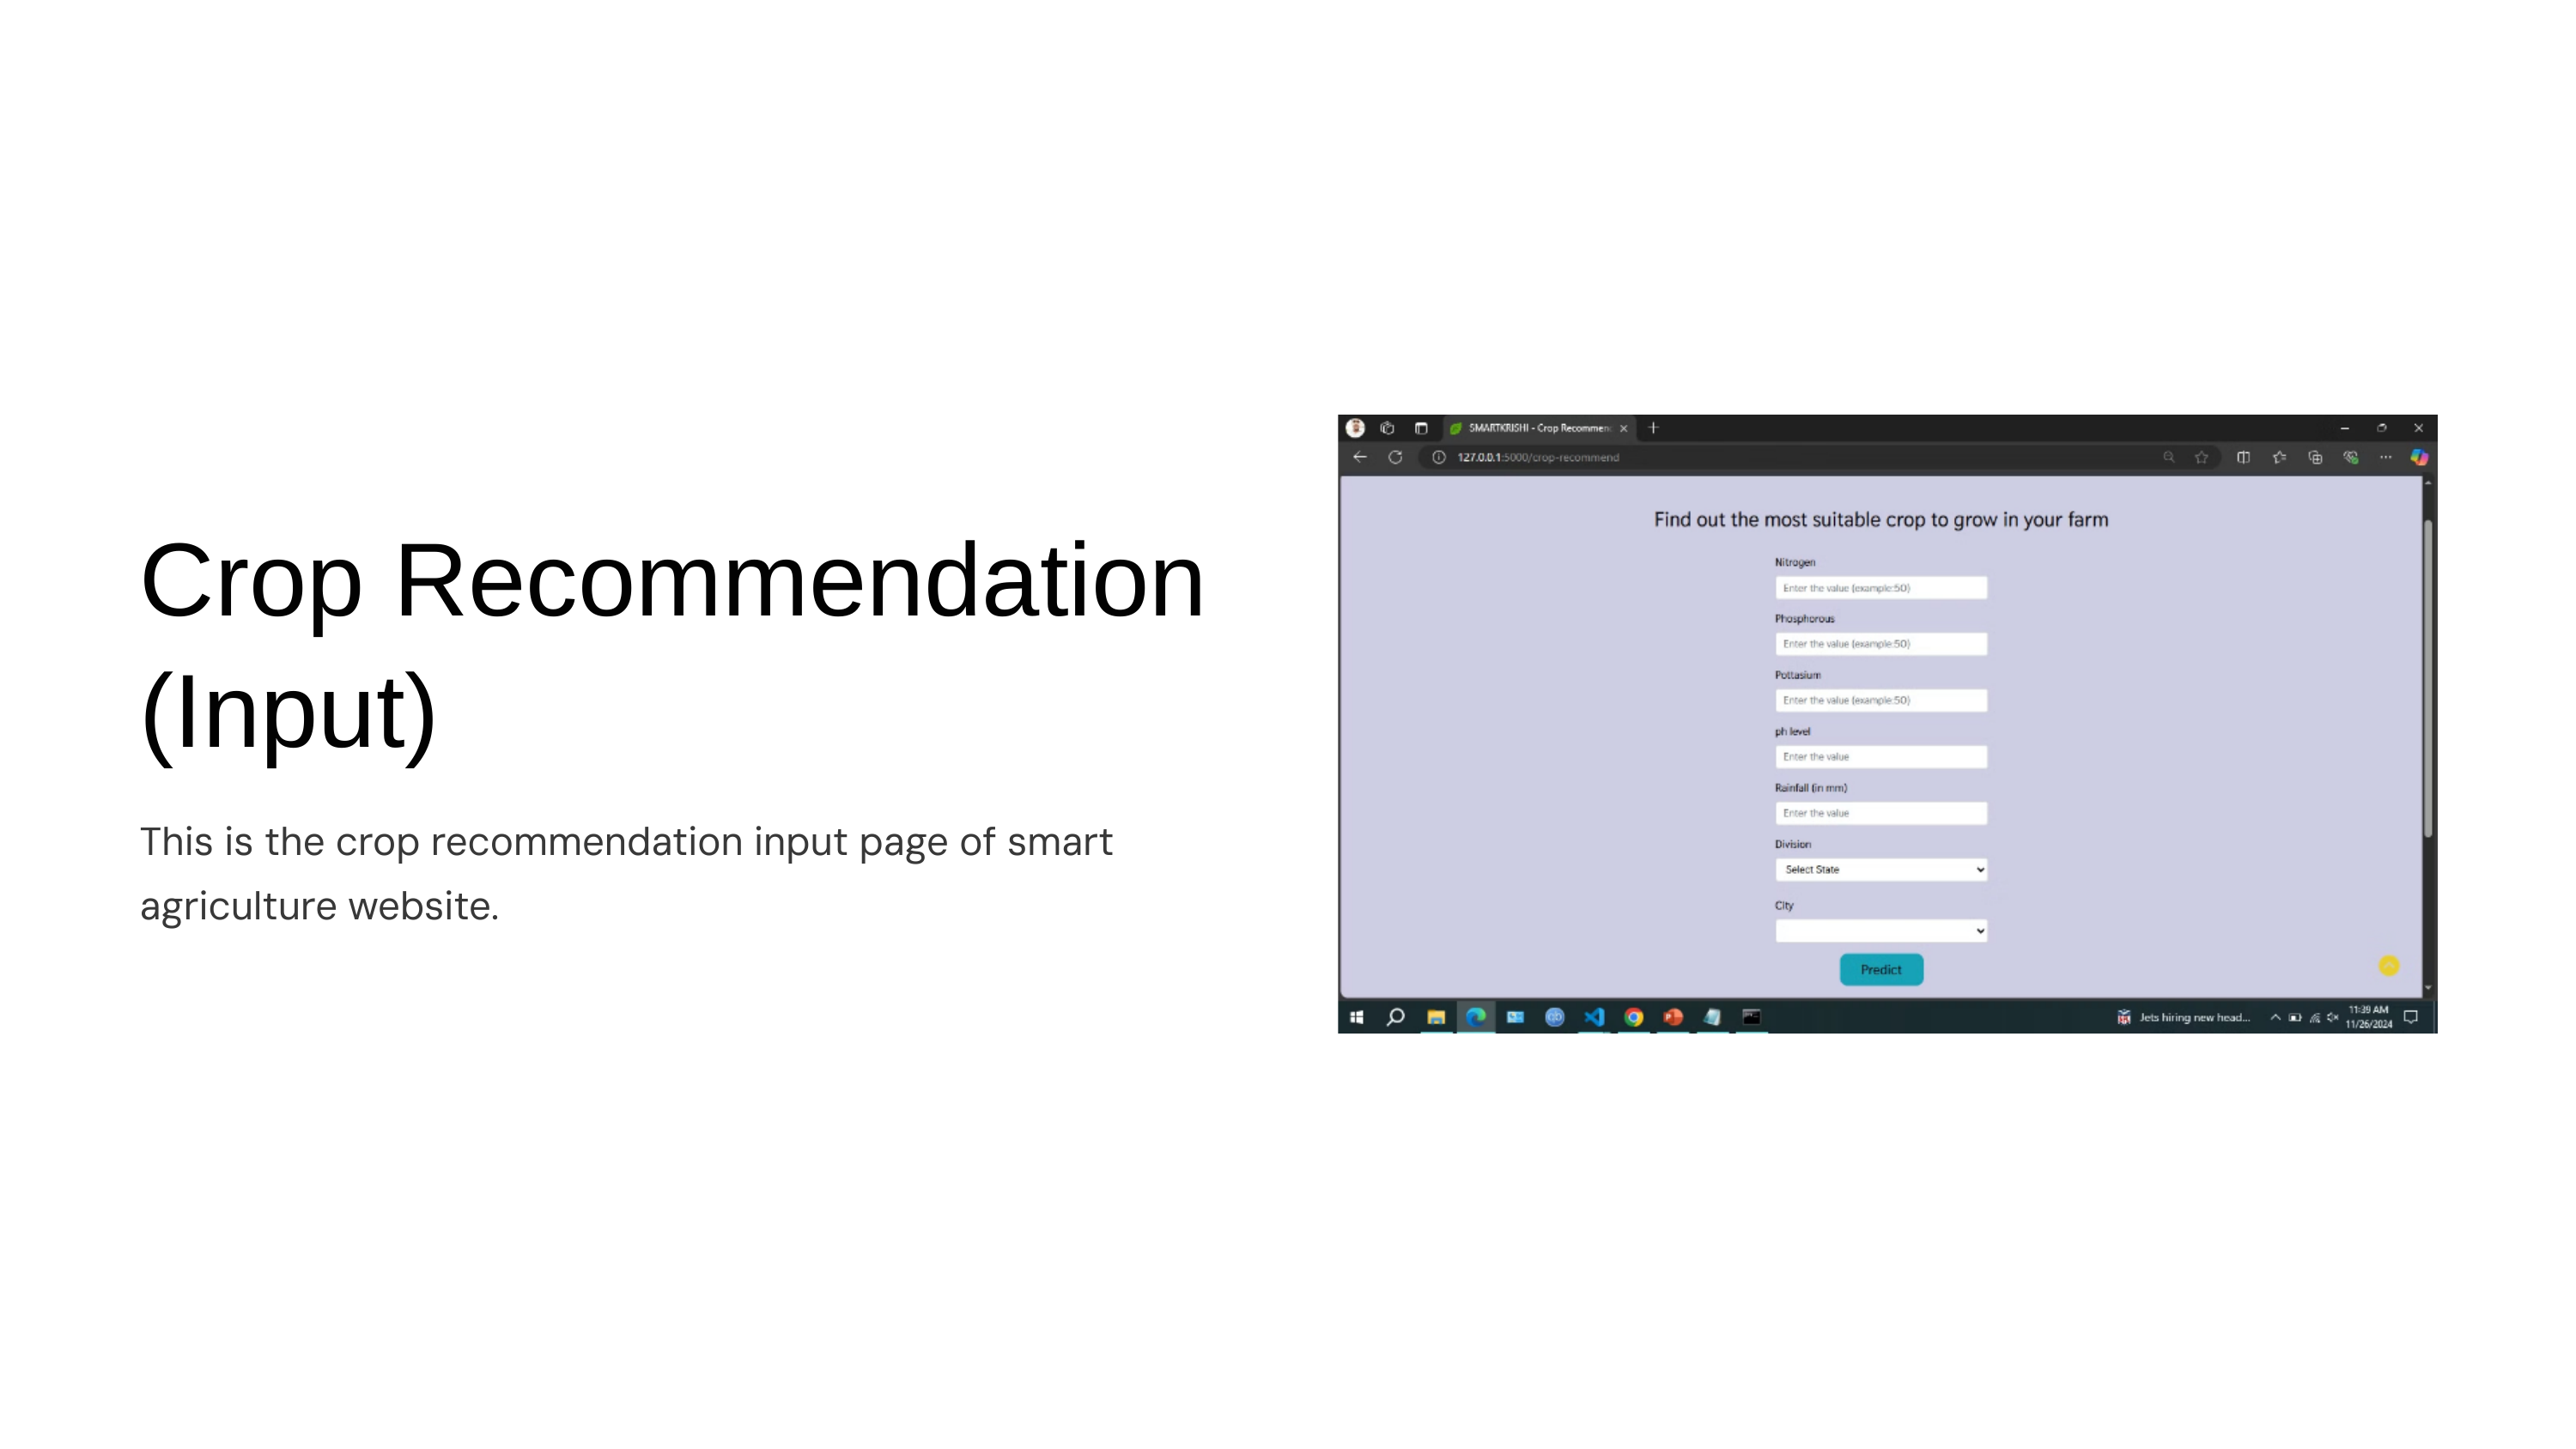

Crop Recommendation (Input)
This is the crop recommendation input page of smart agriculture website.